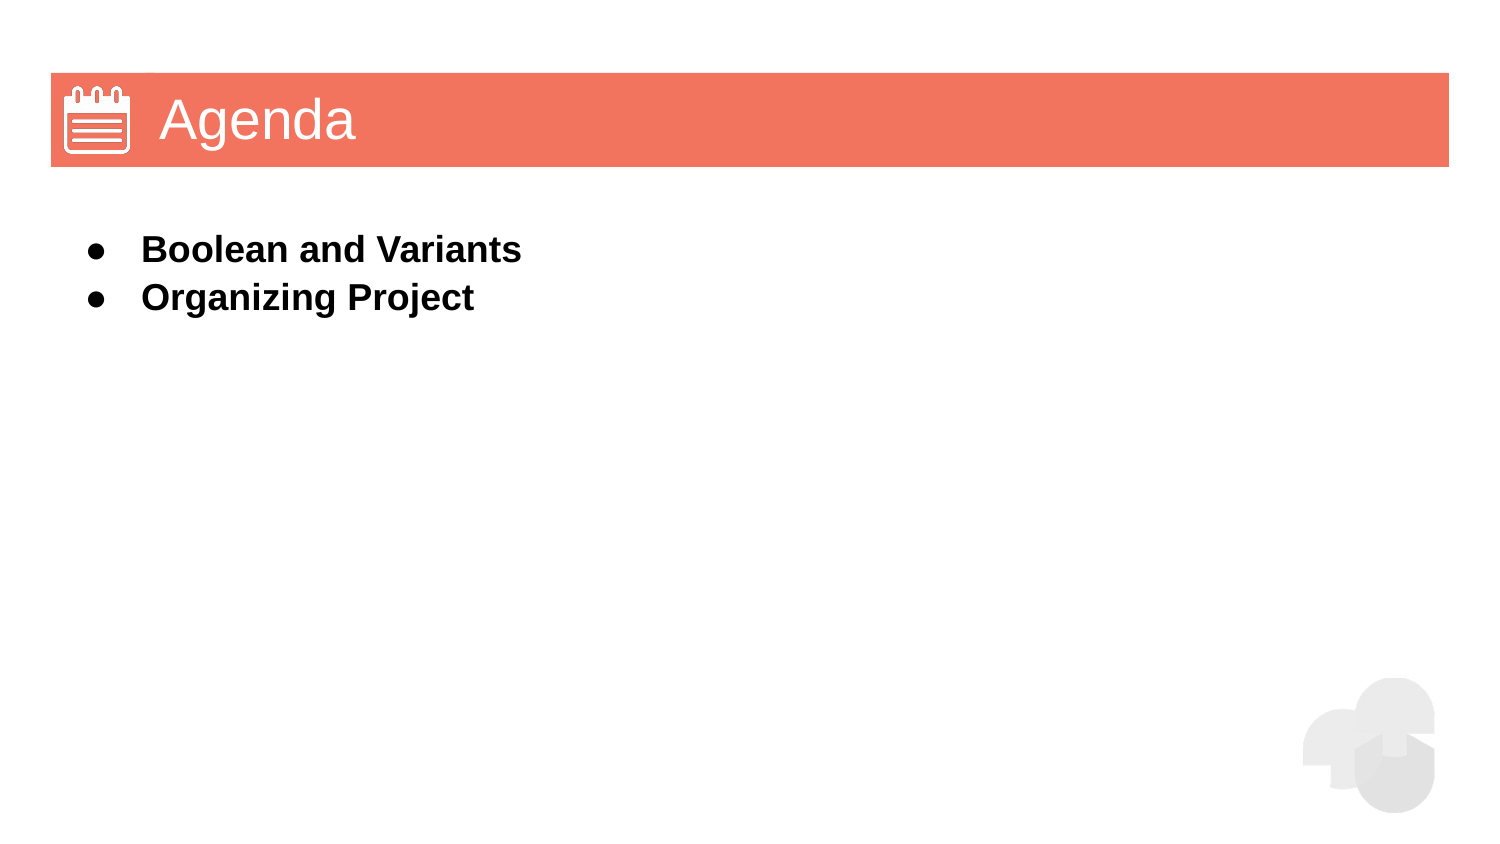

# Agenda
Boolean and Variants
Organizing Project